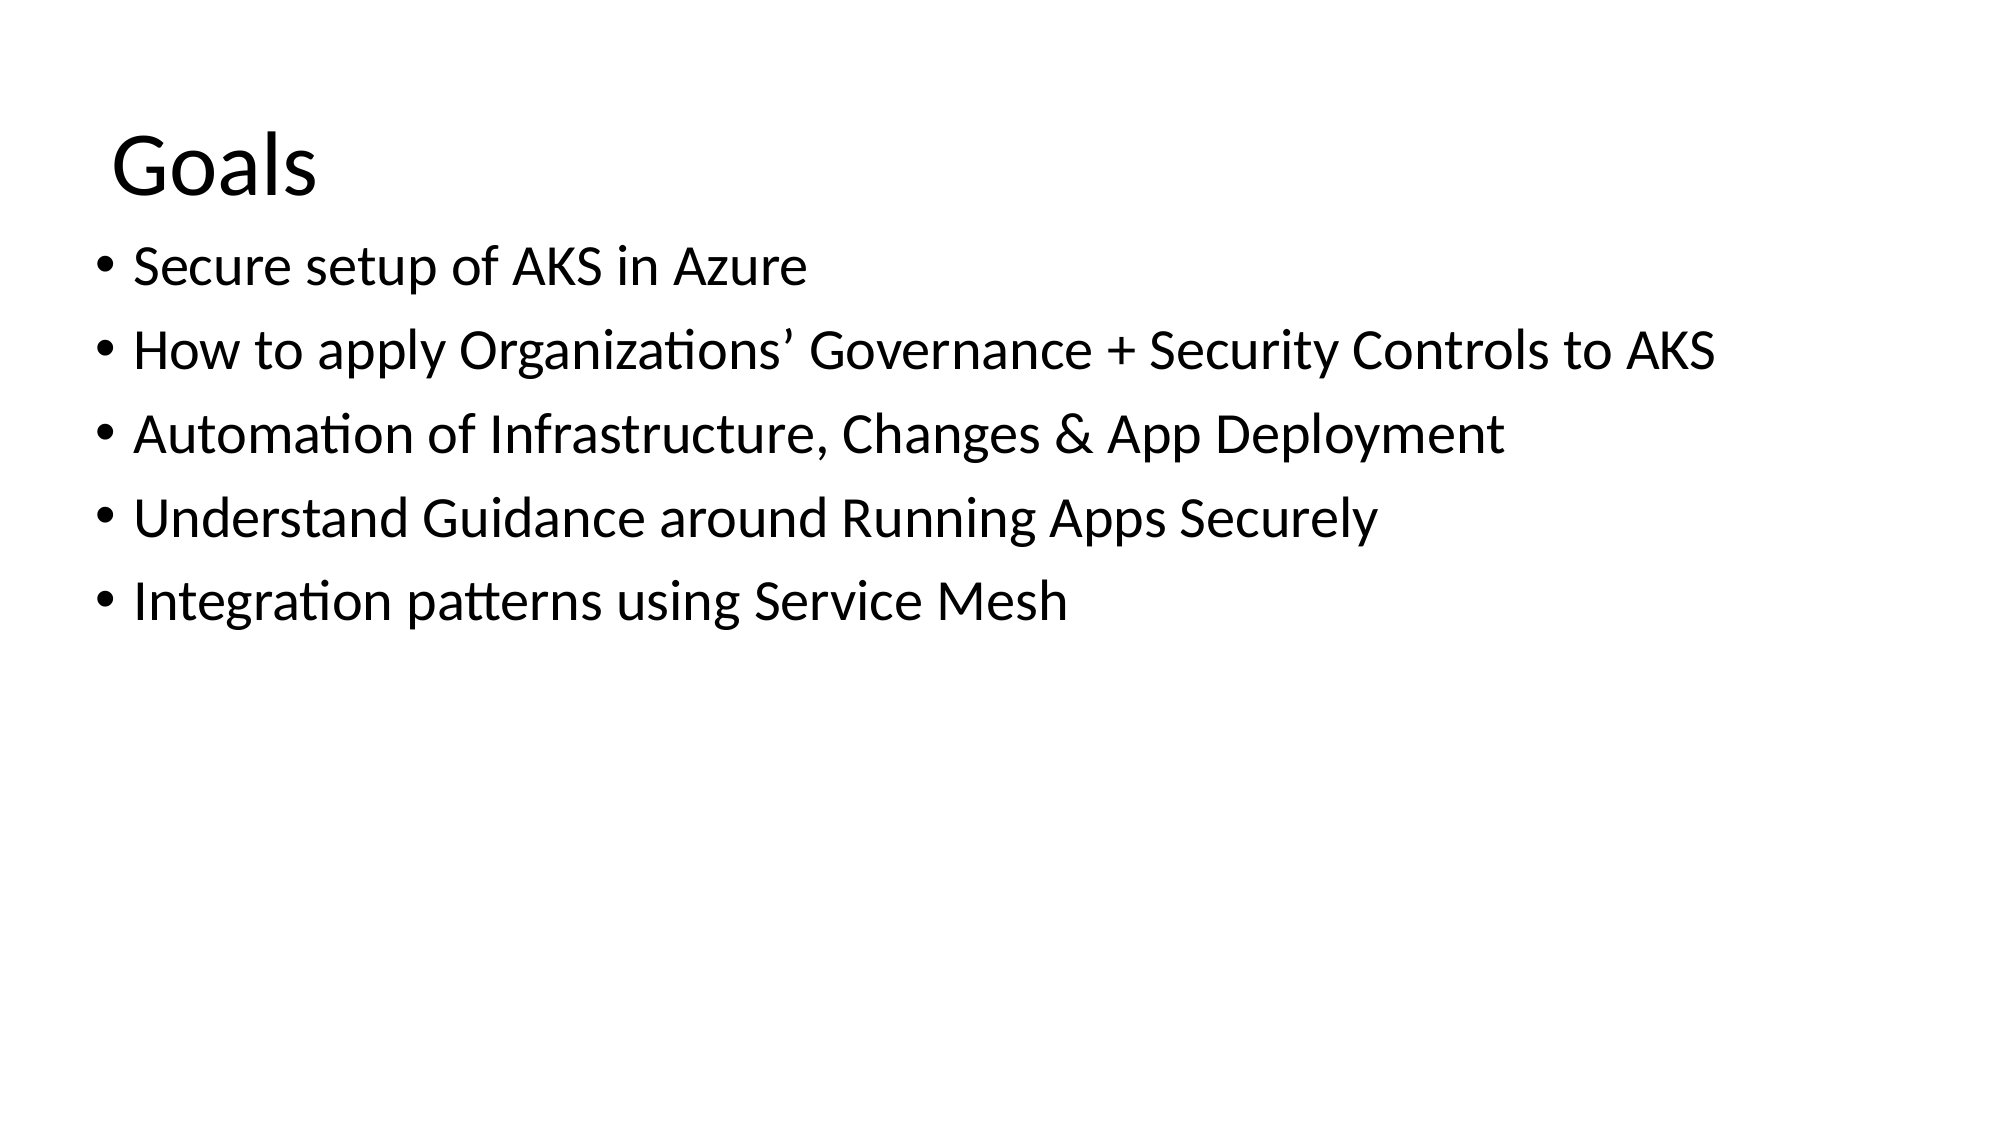

# Goals
Secure setup of AKS in Azure
How to apply Organizations’ Governance + Security Controls to AKS
Automation of Infrastructure, Changes & App Deployment
Understand Guidance around Running Apps Securely
Integration patterns using Service Mesh